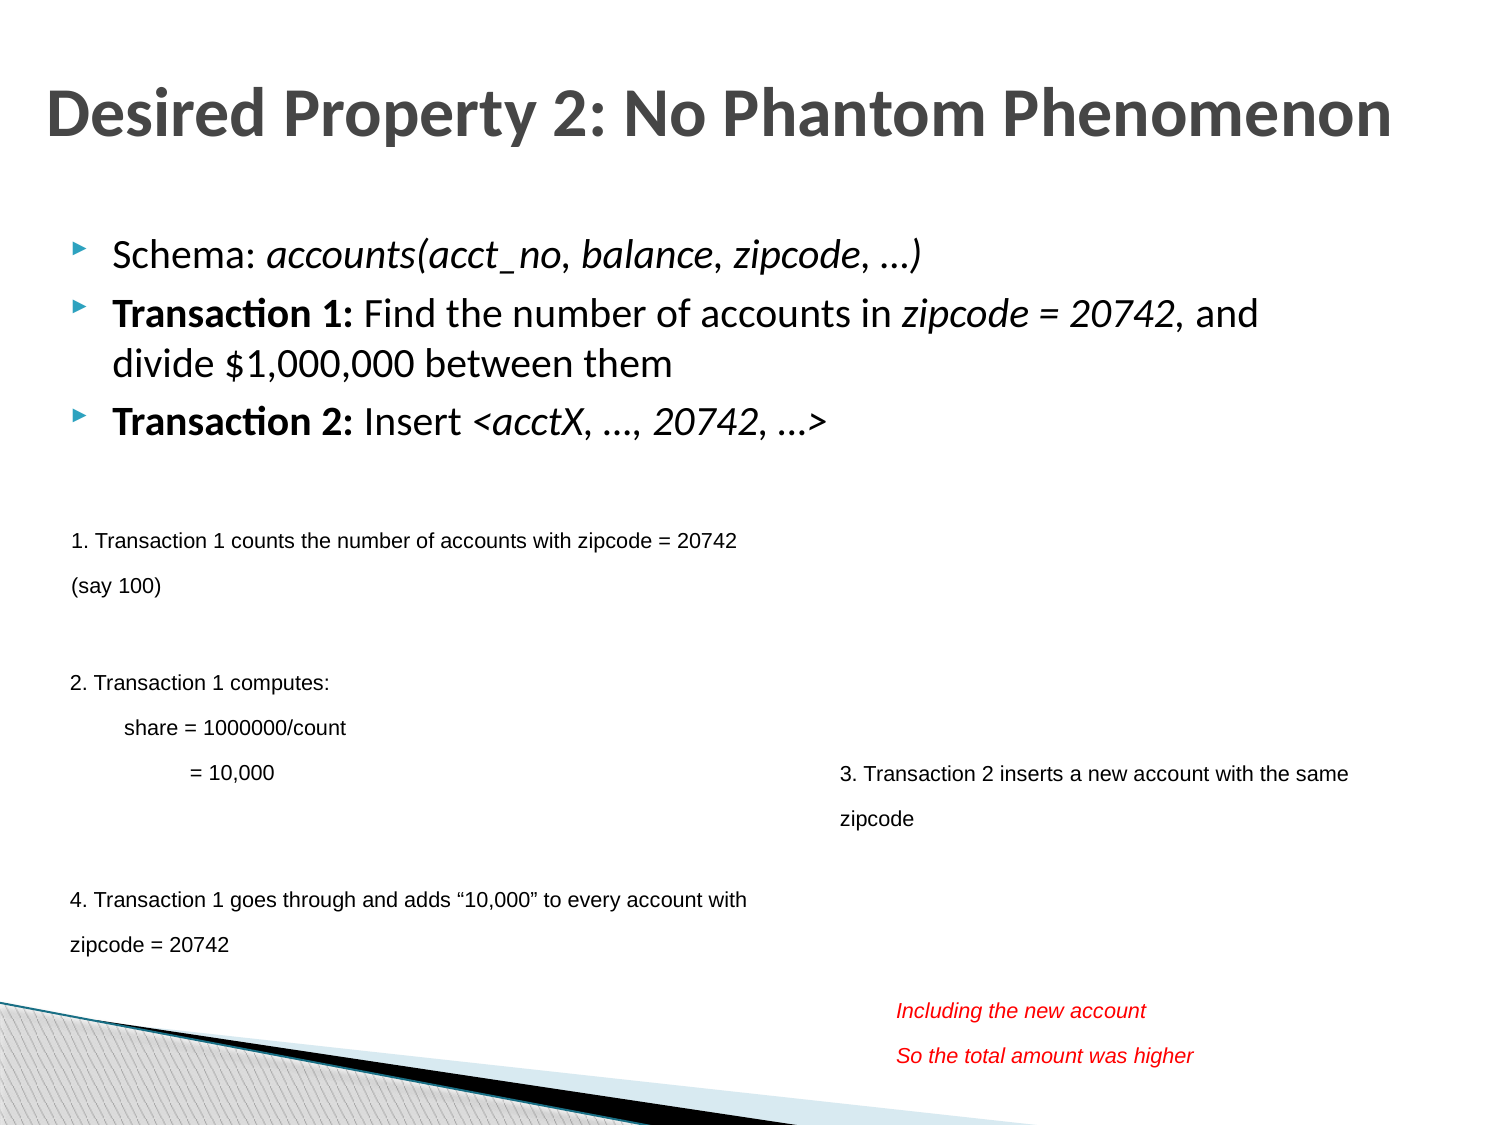

# Desired Property 2: No Phantom Phenomenon
Schema: accounts(acct_no, balance, zipcode, …)
Transaction 1: Find the number of accounts in zipcode = 20742, and divide $1,000,000 between them
Transaction 2: Insert <acctX, …, 20742, …>

1. Transaction 1 counts the number of accounts with zipcode = 20742 (say 100)
2. Transaction 1 computes:
         share = 1000000/count
                    = 10,000
3. Transaction 2 inserts a new account with the same zipcode
4. Transaction 1 goes through and adds “10,000” to every account with zipcode = 20742
Including the new account
So the total amount was higher